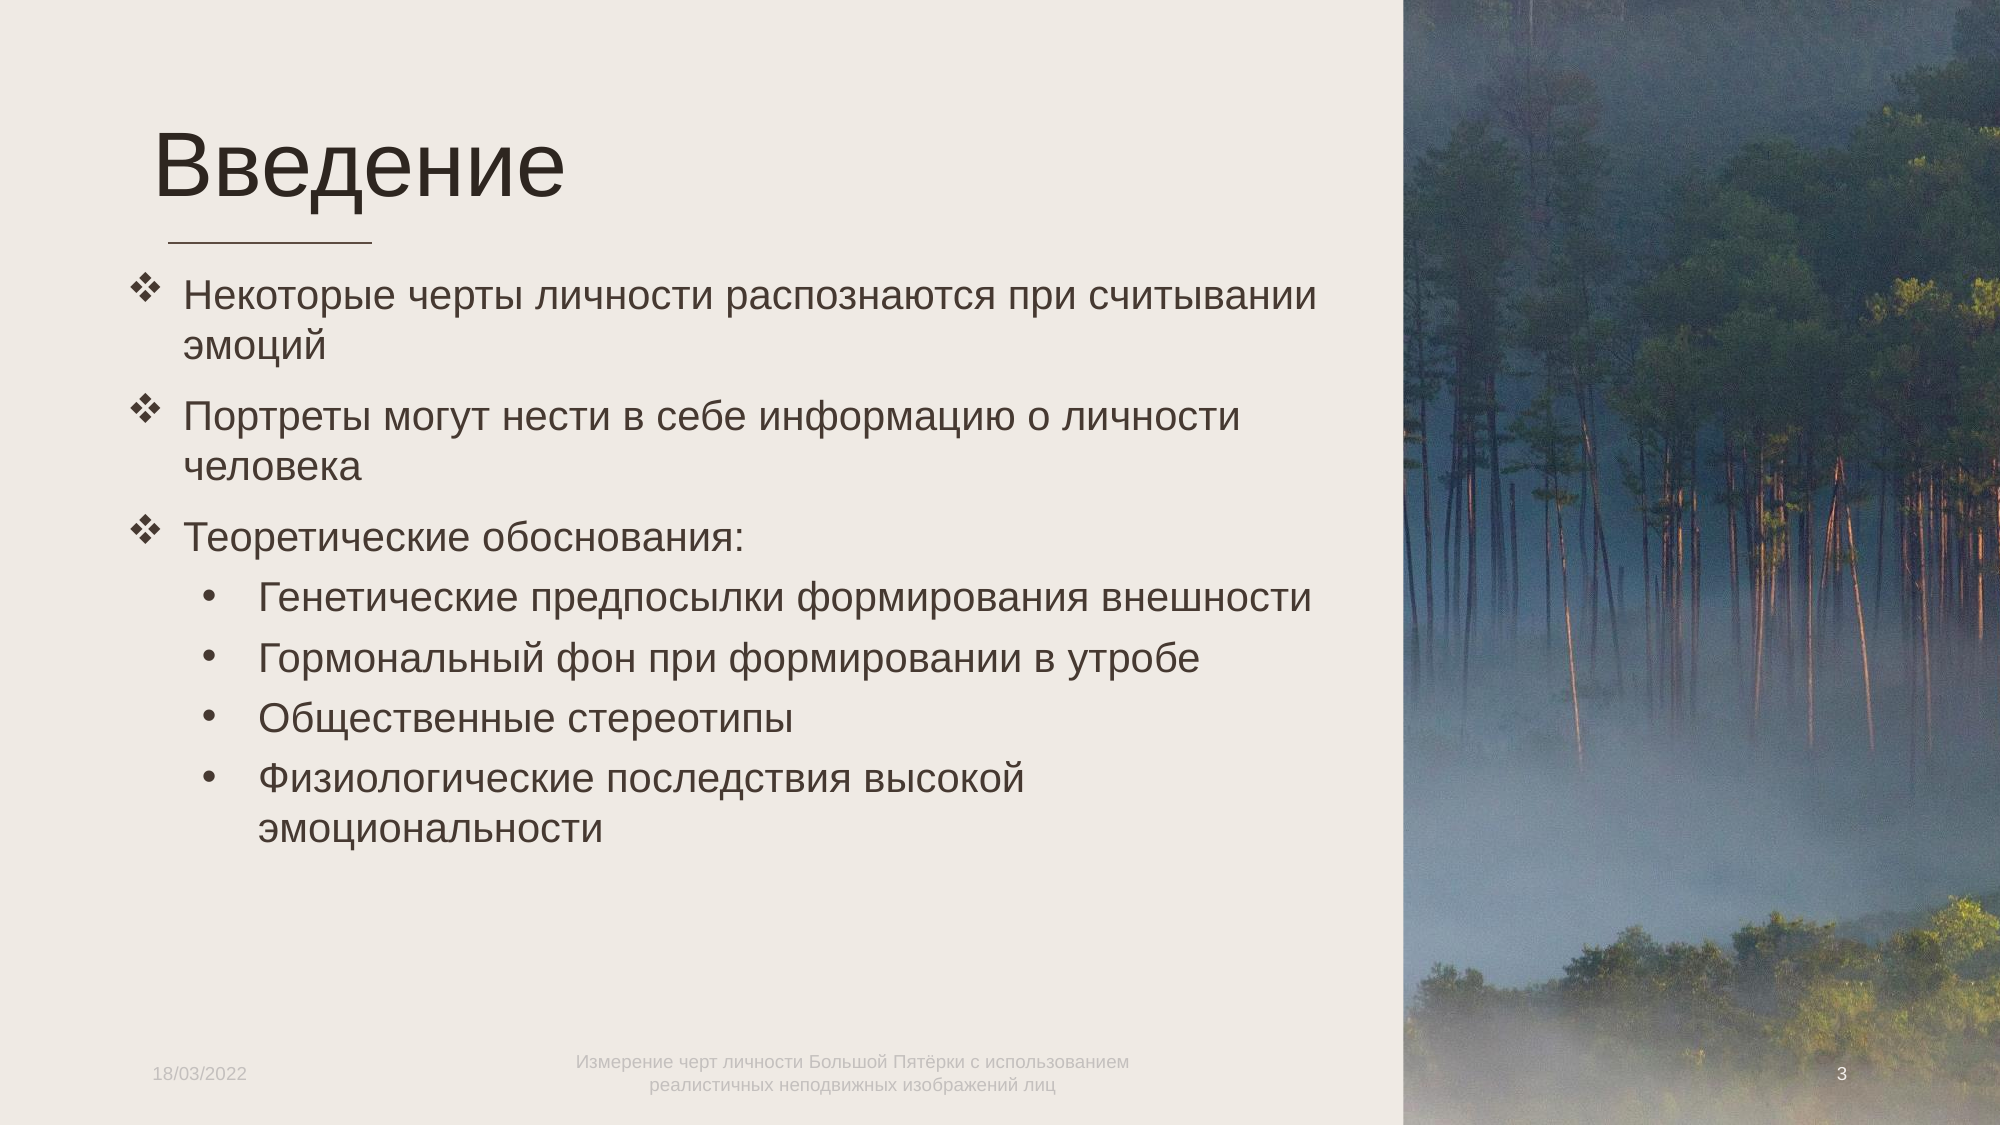

# Введение
Некоторые черты личности распознаются при считывании эмоций
Портреты могут нести в себе информацию о личности человека
Теоретические обоснования:
Генетические предпосылки формирования внешности
Гормональный фон при формировании в утробе
Общественные стереотипы
Физиологические последствия высокой эмоциональности

Измерение черт личности Большой Пятёрки с использованием реалистичных неподвижных изображений лиц
18/03/2022
3